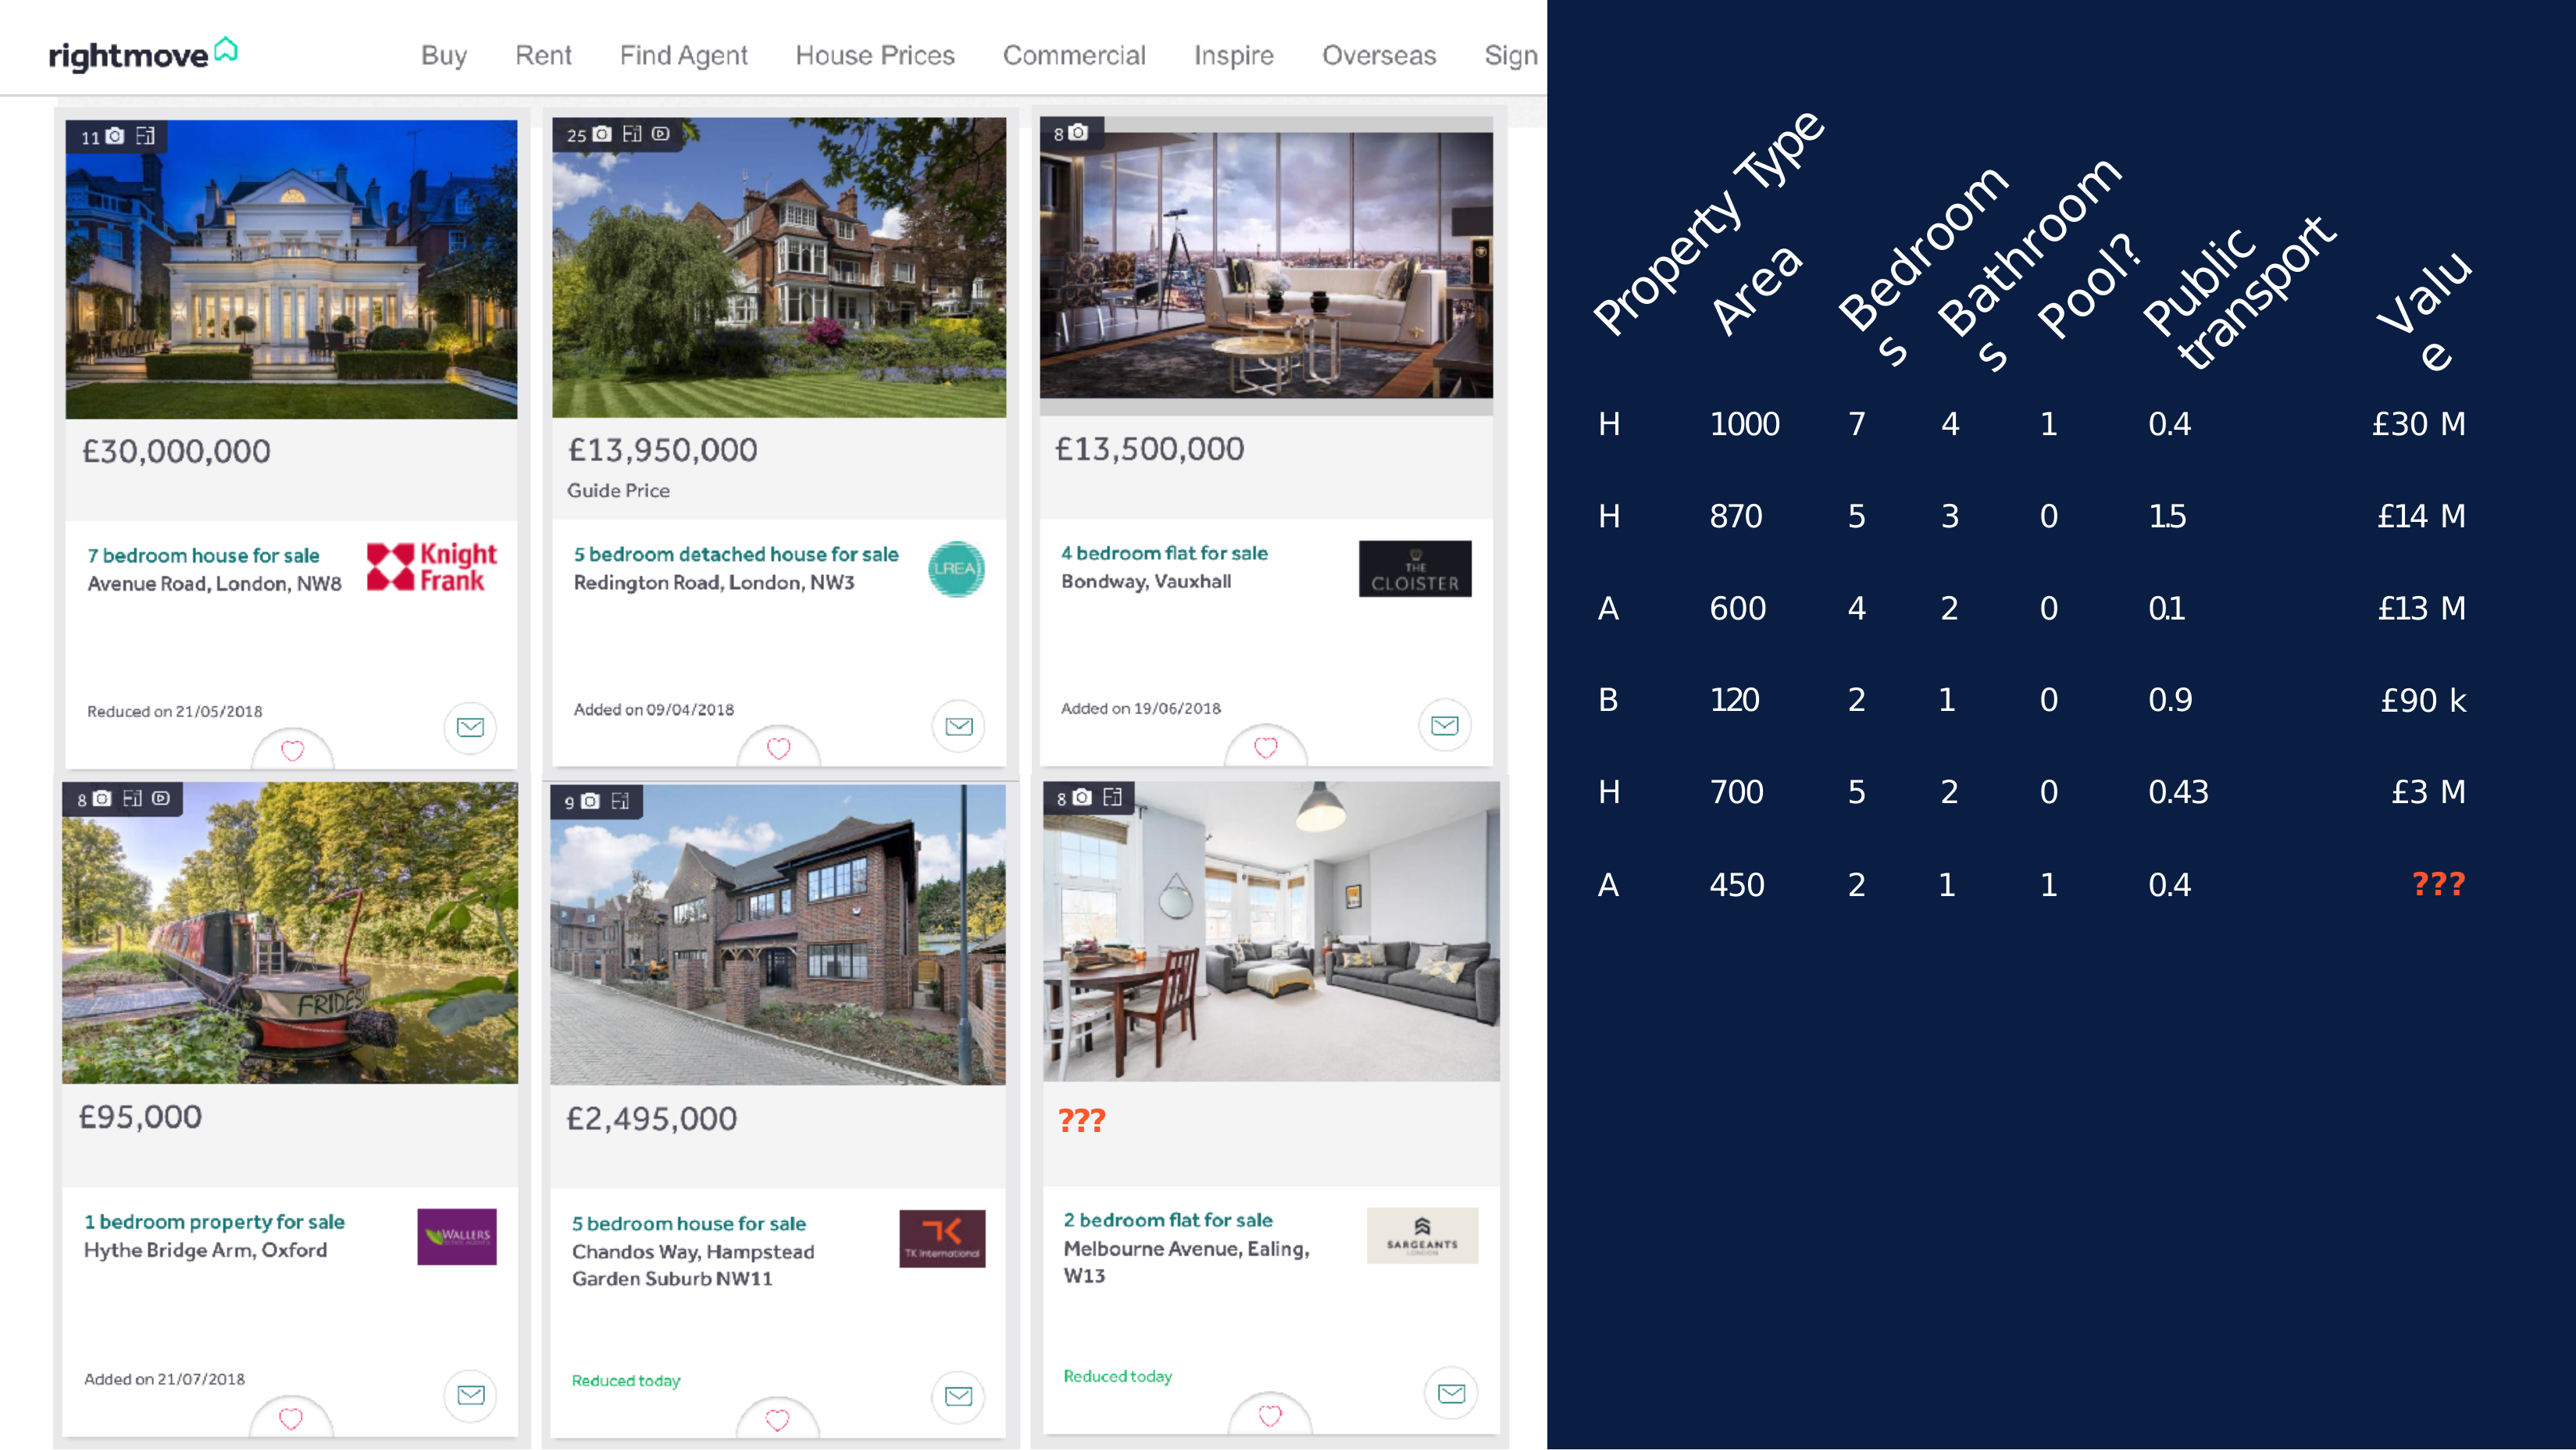

Public transport
Property Type
Bathrooms
Bedrooms
Pool?
Value
Area
| H | 1000 | 7 | 4 | 1 | 0.4 | £30 M |
| --- | --- | --- | --- | --- | --- | --- |
| H | 870 | 5 | 3 | 0 | 1.5 | £14 M |
| A | 600 | 4 | 2 | 0 | 0.1 | £13 M |
| B | 120 | 2 | 1 | 0 | 0.9 | £90 k |
| H | 700 | 5 | 2 | 0 | 0.43 | £3 M |
| A | 450 | 2 | 1 | 1 | 0.4 | ??? |

???